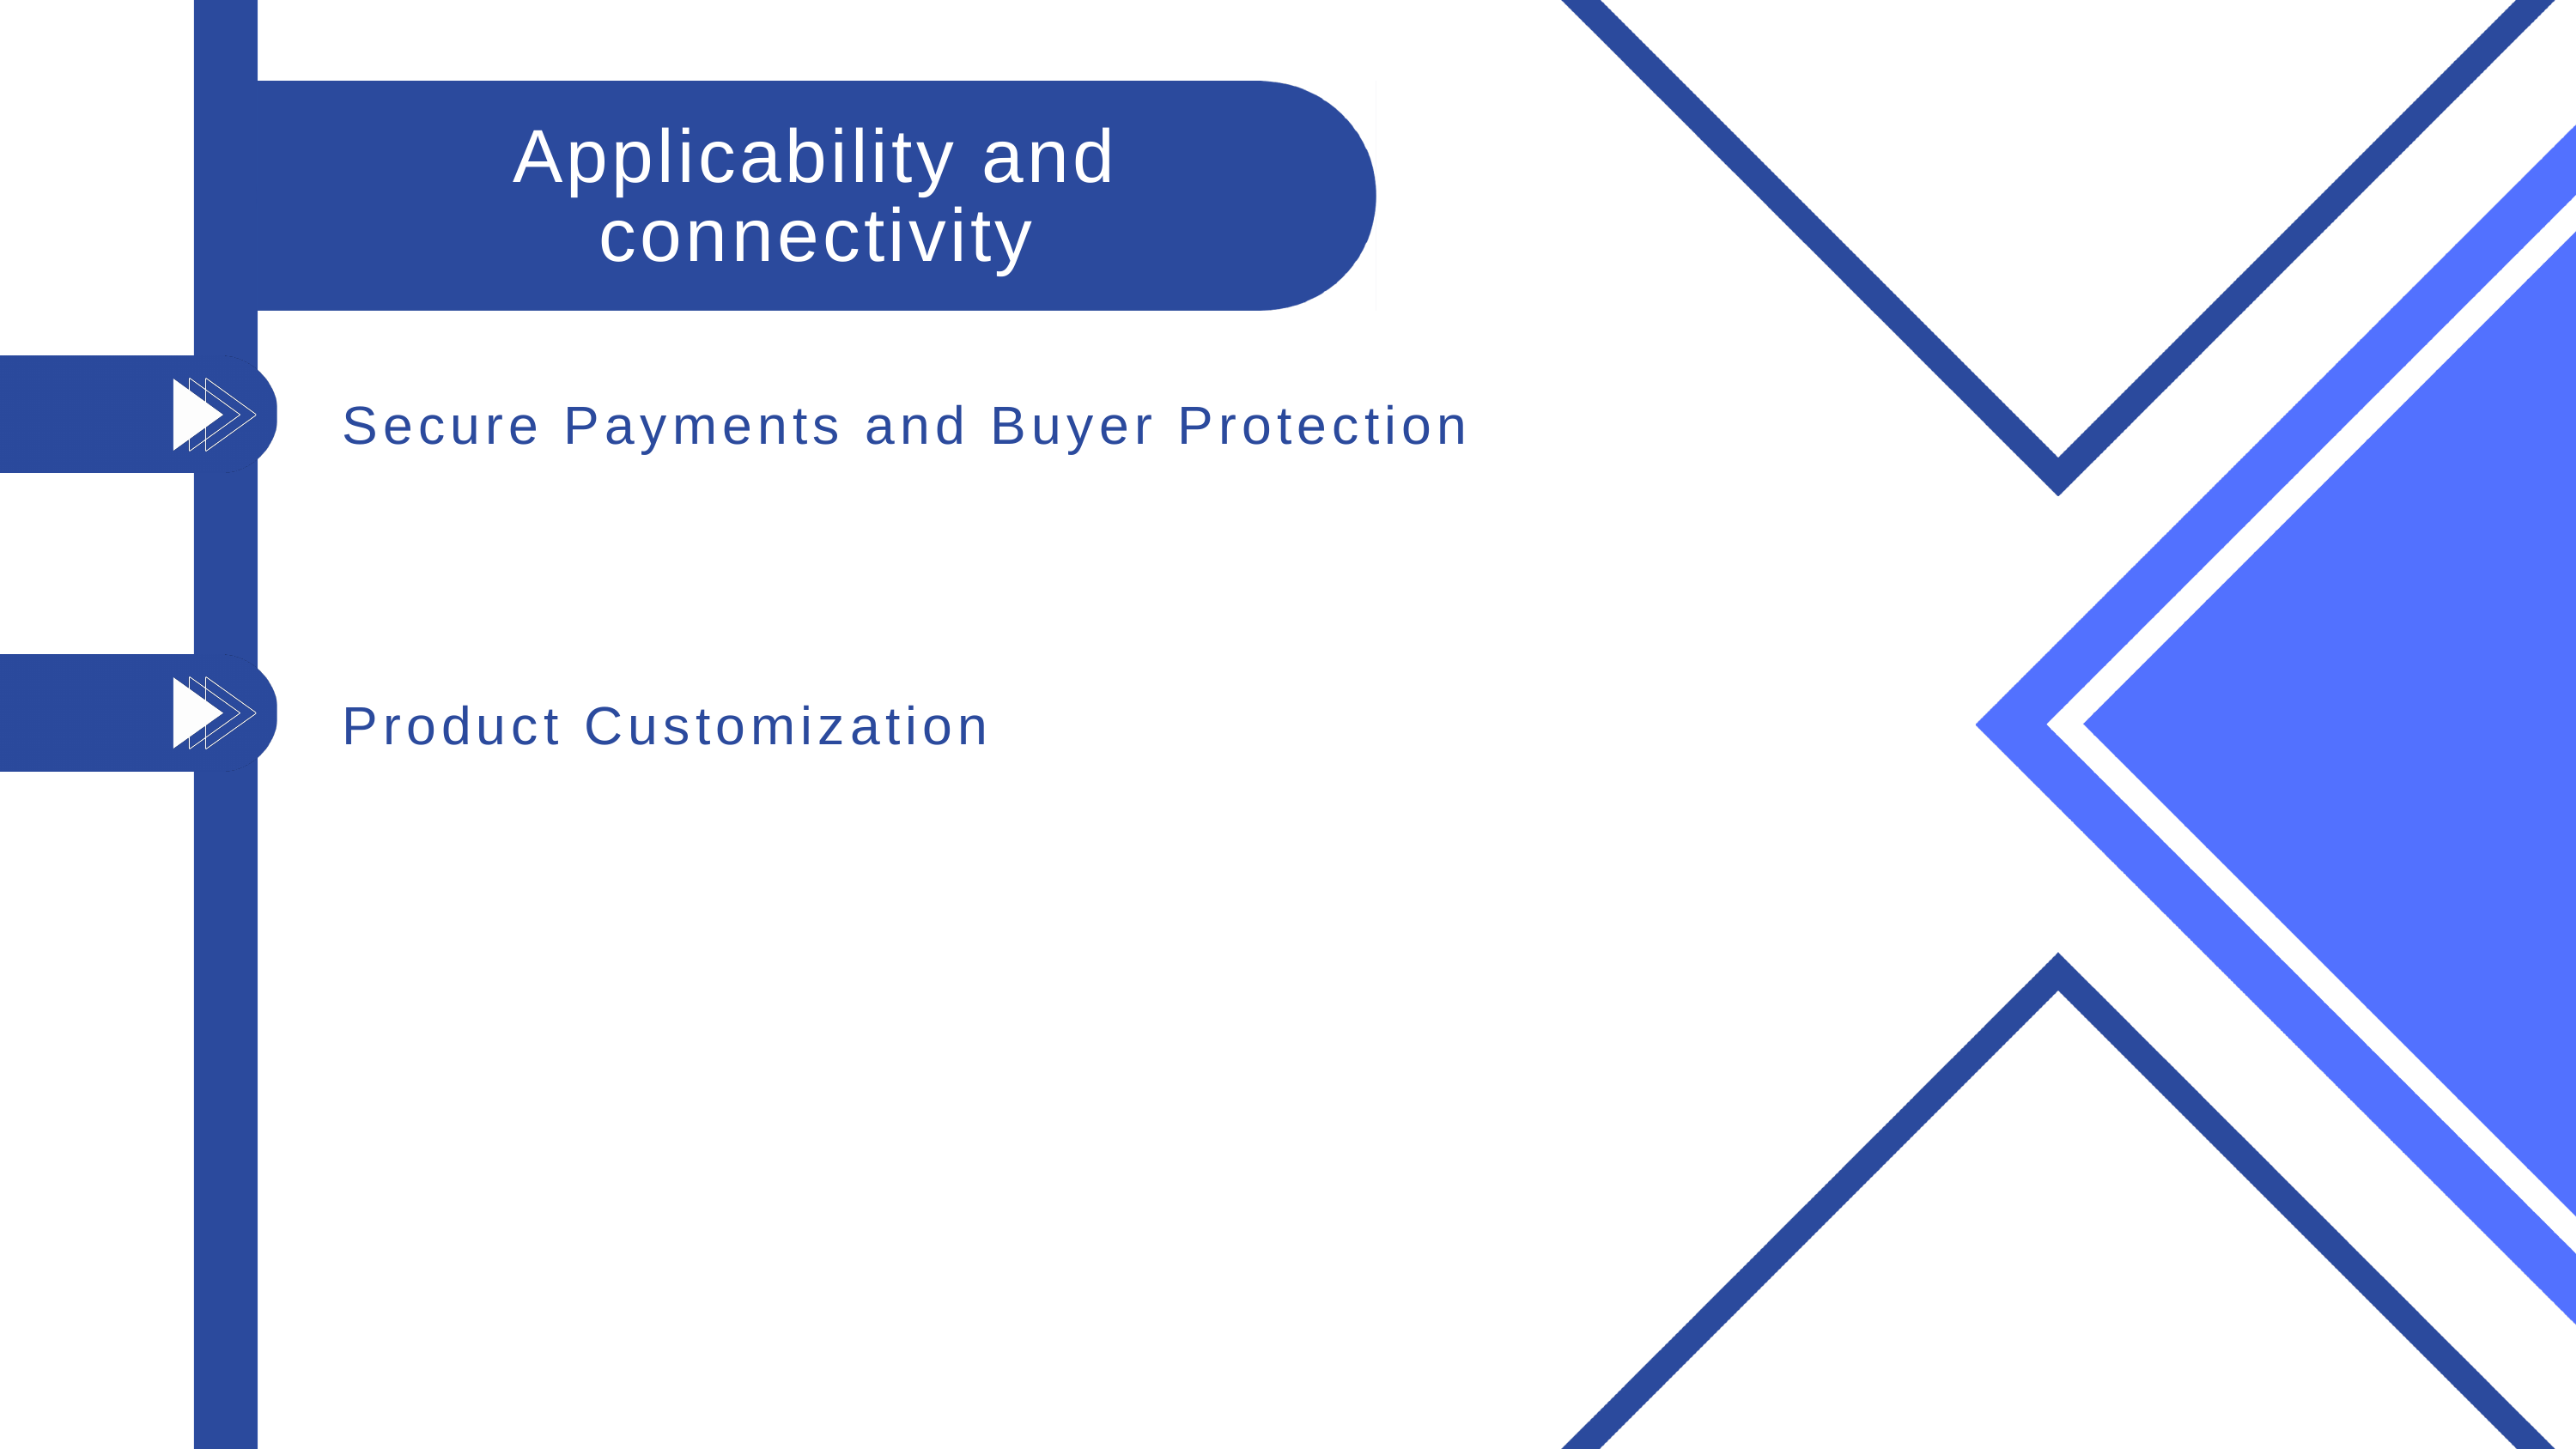

Applicability and connectivity

Secure Payments and Buyer Protection

Product Customization